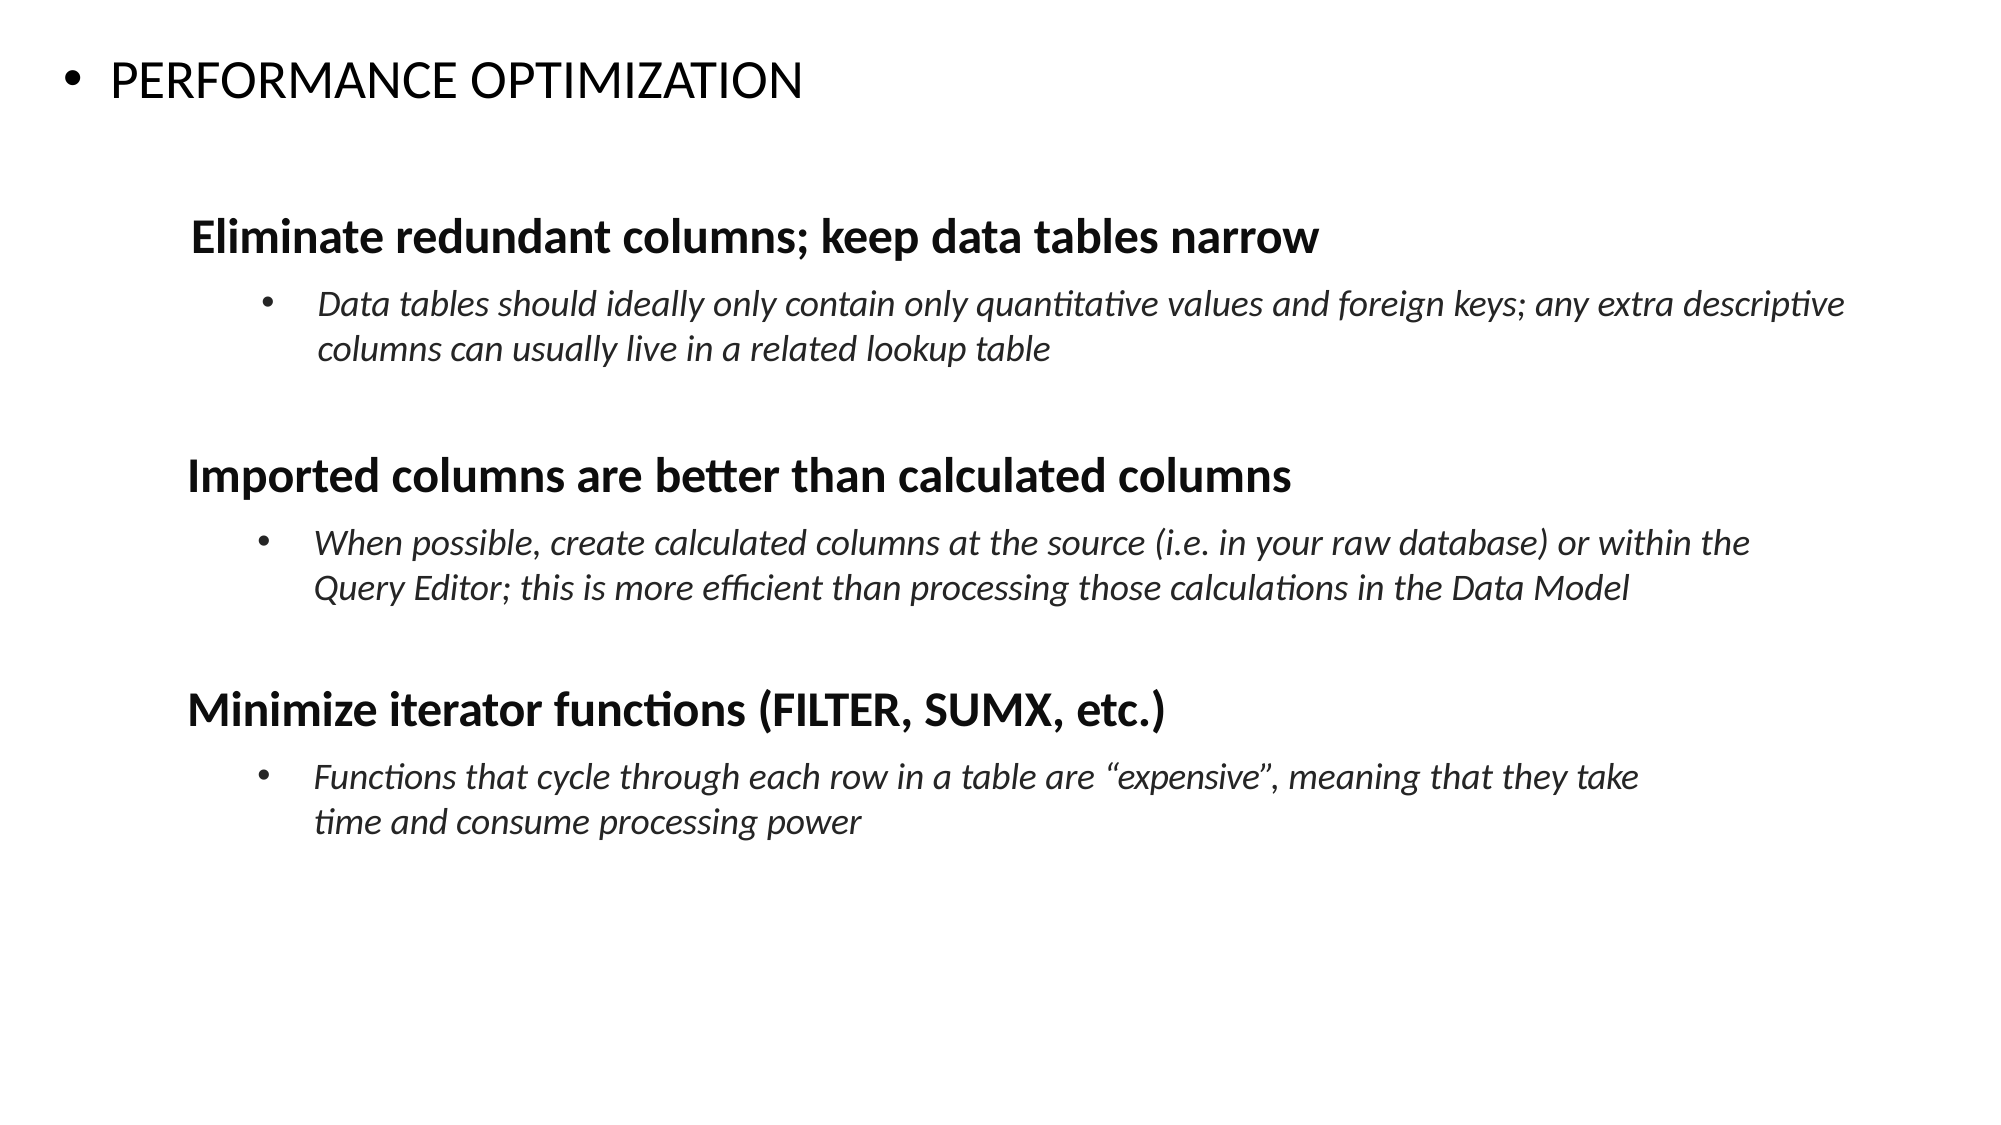

PERFORMANCE OPTIMIZATION
Eliminate redundant columns; keep data tables narrow
Data tables should ideally only contain only quantitative values and foreign keys; any extra descriptive  columns can usually live in a related lookup table

Imported columns are better than calculated columns
When possible, create calculated columns at the source (i.e. in your raw database) or within the
Query Editor; this is more efficient than processing those calculations in the Data Model

Minimize iterator functions (FILTER, SUMX, etc.)
Functions that cycle through each row in a table are “expensive”, meaning that they take
time and consume processing power